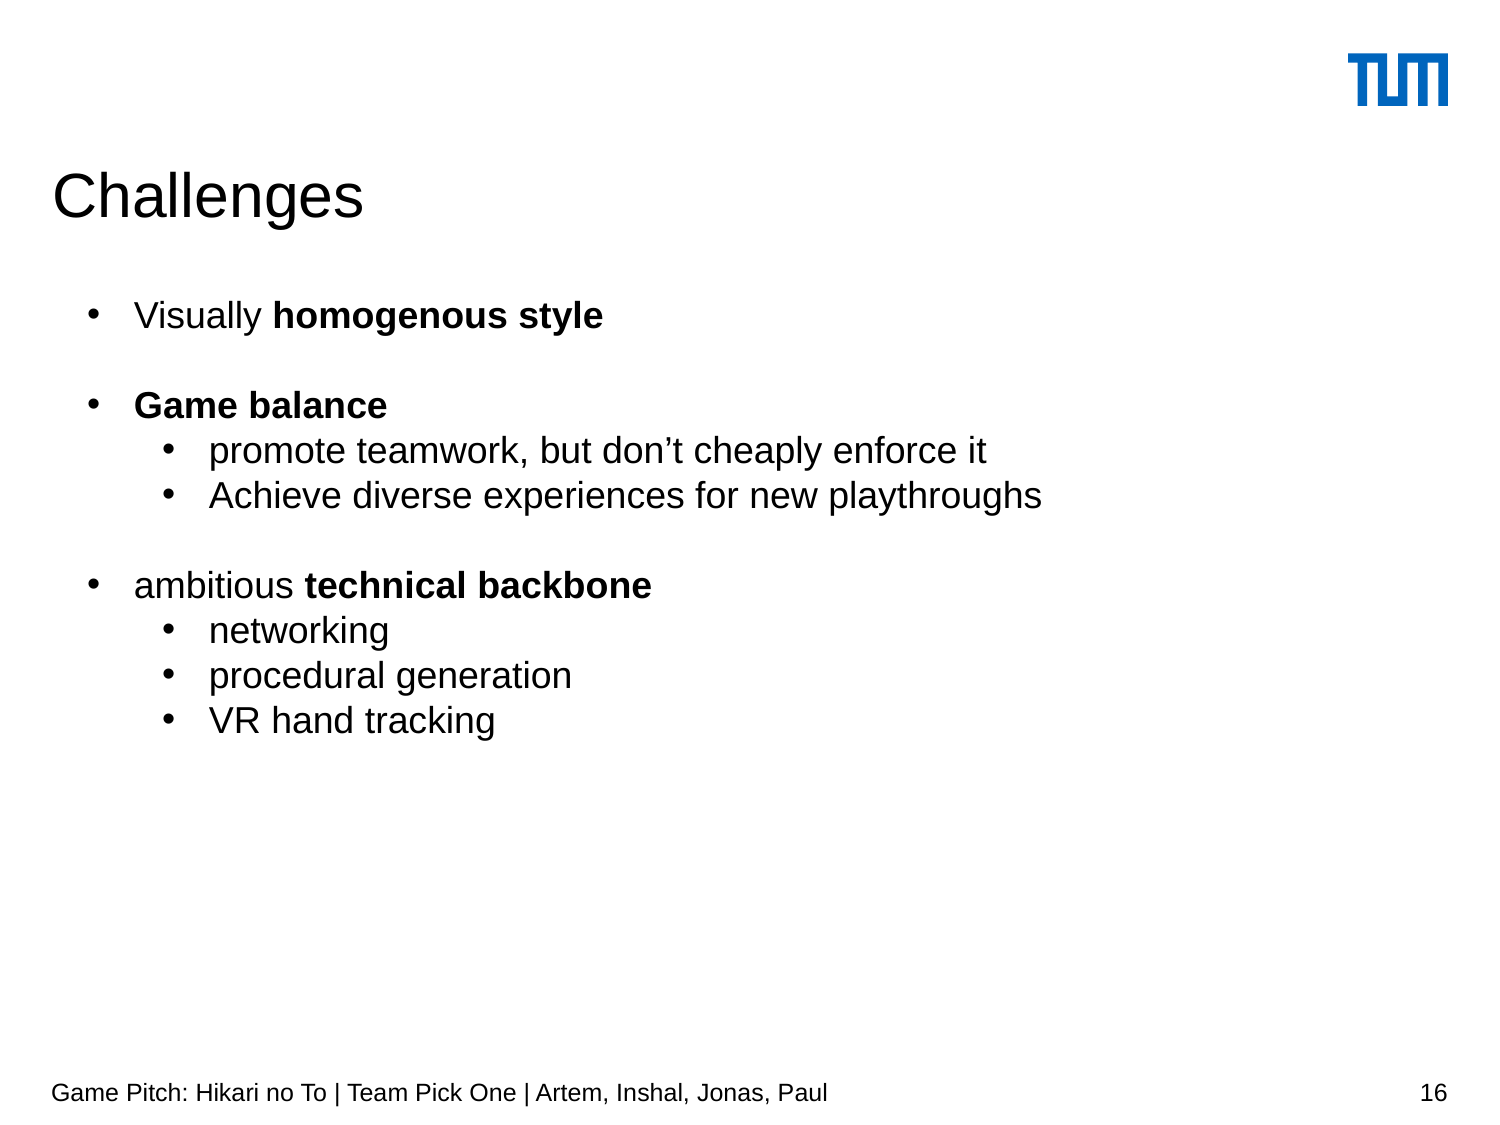

# Challenges
Visually homogenous style

Game balance
promote teamwork, but don’t cheaply enforce it
Achieve diverse experiences for new playthroughs

ambitious technical backbone
networking
procedural generation
VR hand tracking
Game Pitch: Hikari no To | Team Pick One | Artem, Inshal, Jonas, Paul
16